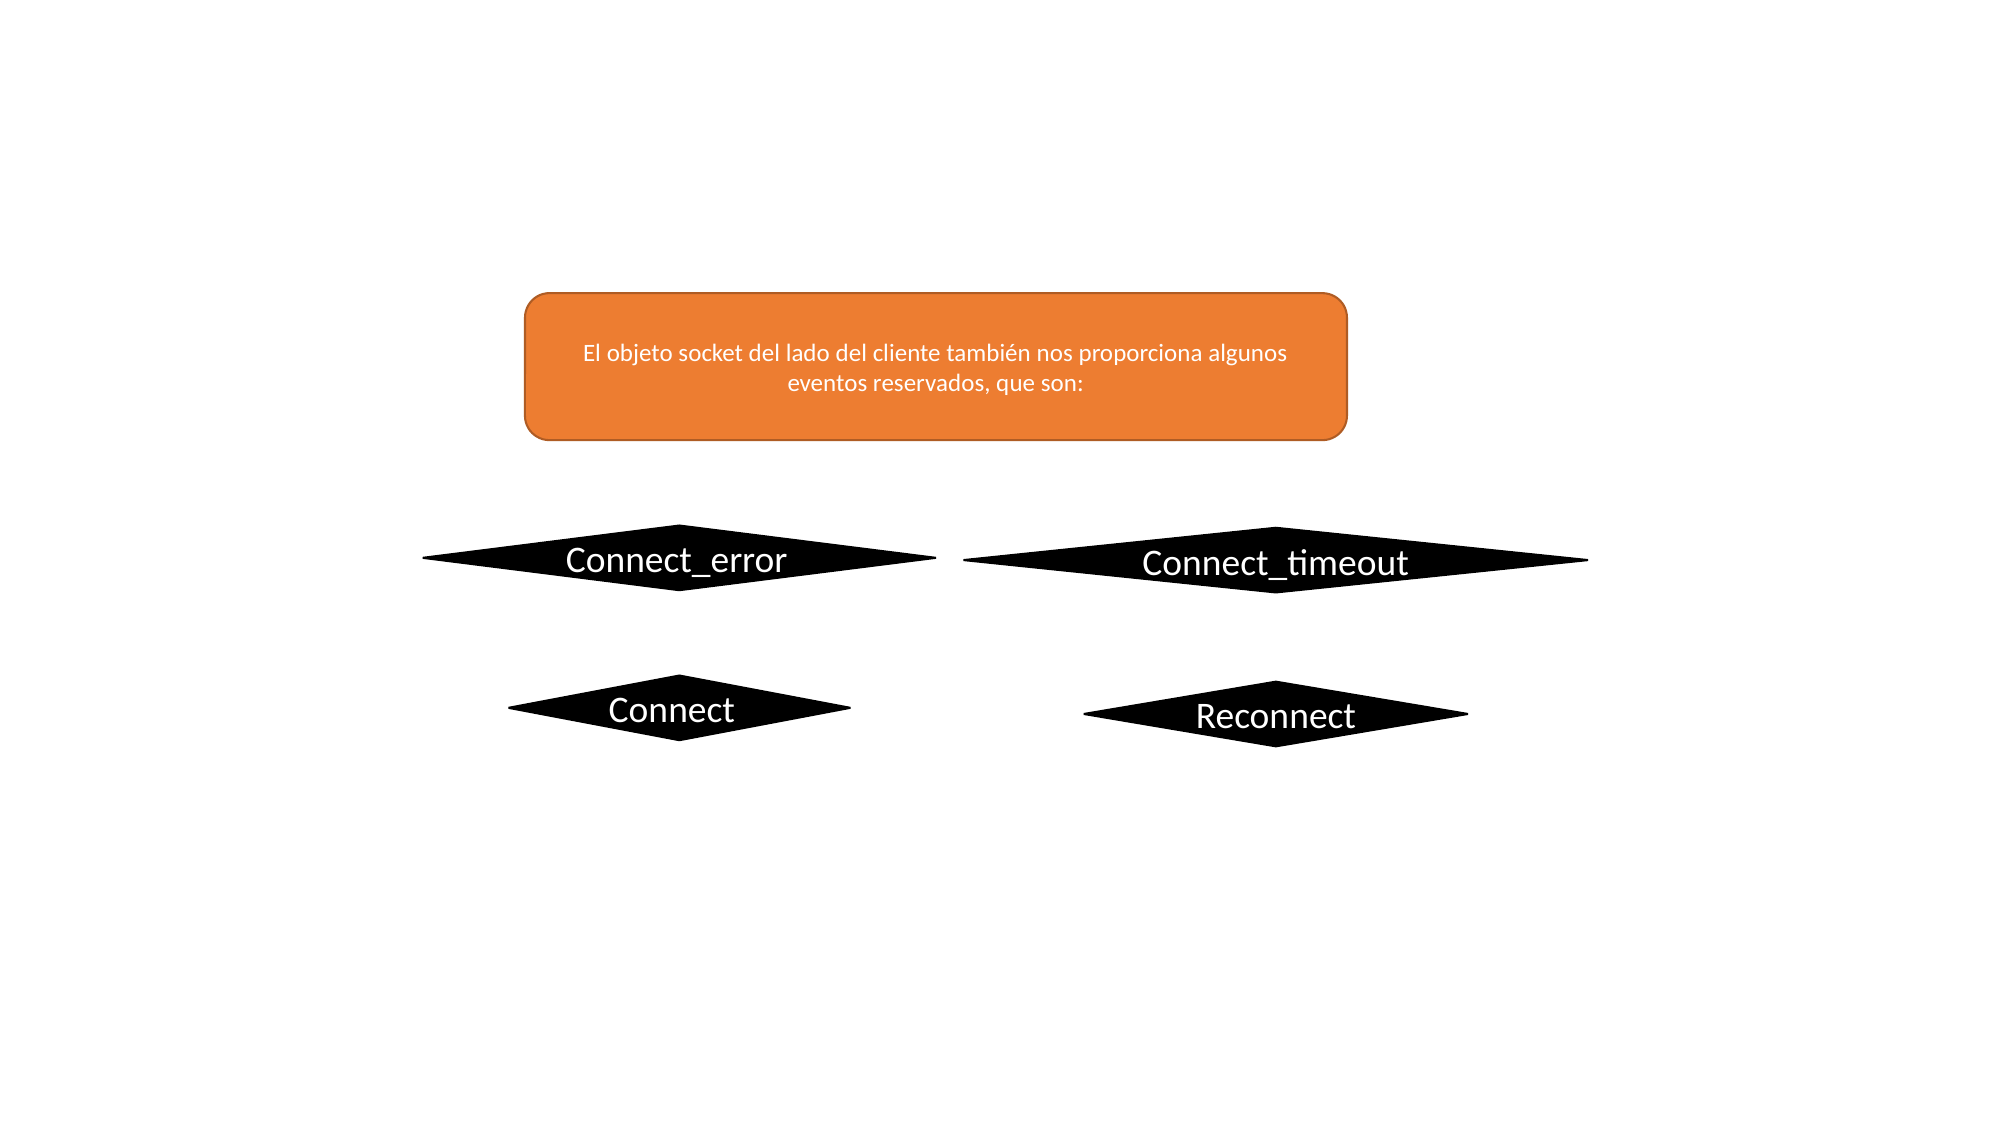

El objeto socket del lado del cliente también nos proporciona algunos eventos reservados, que son:

Connect_error

Connect_timeout

Connect
Reconnect